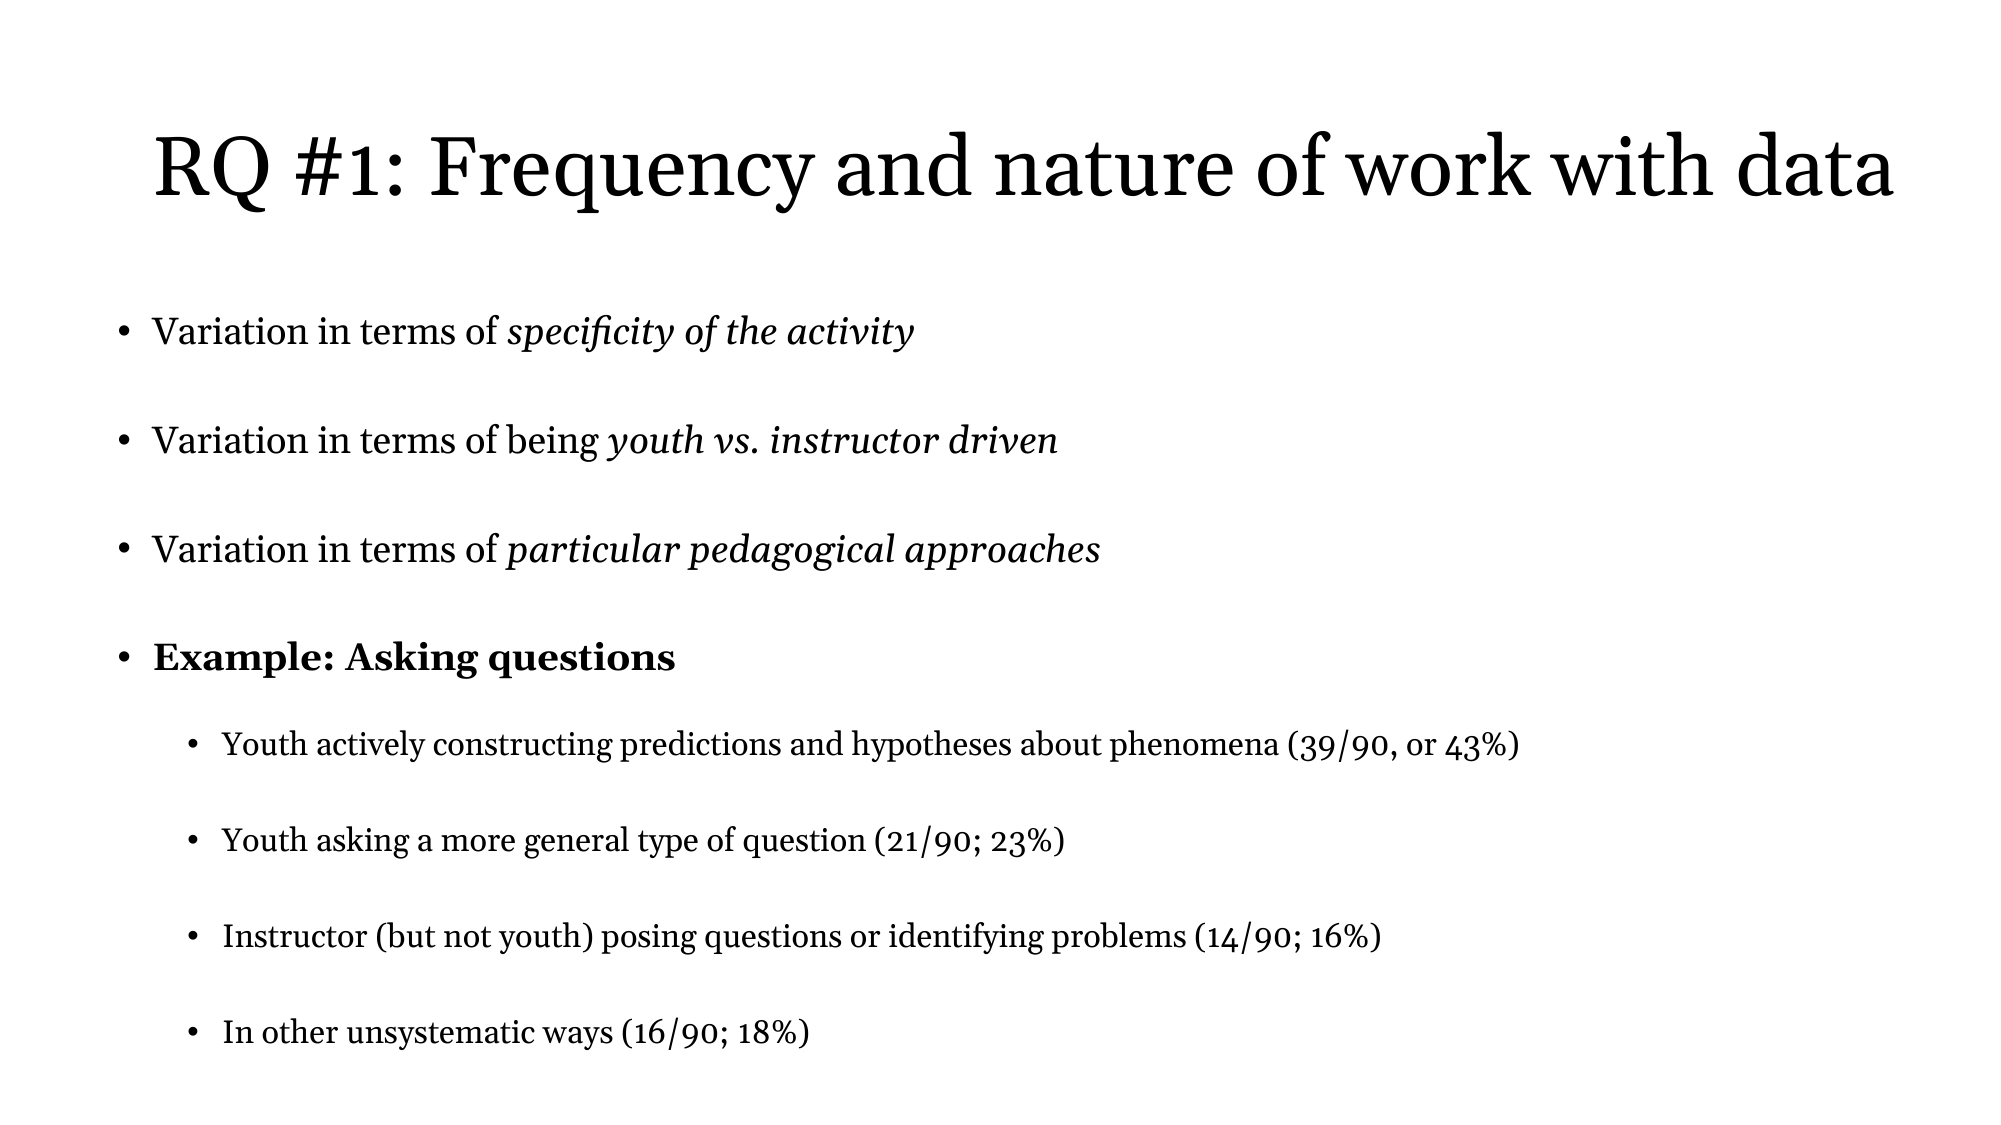

# RQ #1: Frequency and nature of work with data
Variation in terms of specificity of the activity

Variation in terms of being youth vs. instructor driven

Variation in terms of particular pedagogical approaches

Example: Asking questions

Youth actively constructing predictions and hypotheses about phenomena (39/90, or 43%)

Youth asking a more general type of question (21/90; 23%)

Instructor (but not youth) posing questions or identifying problems (14/90; 16%)

In other unsystematic ways (16/90; 18%)